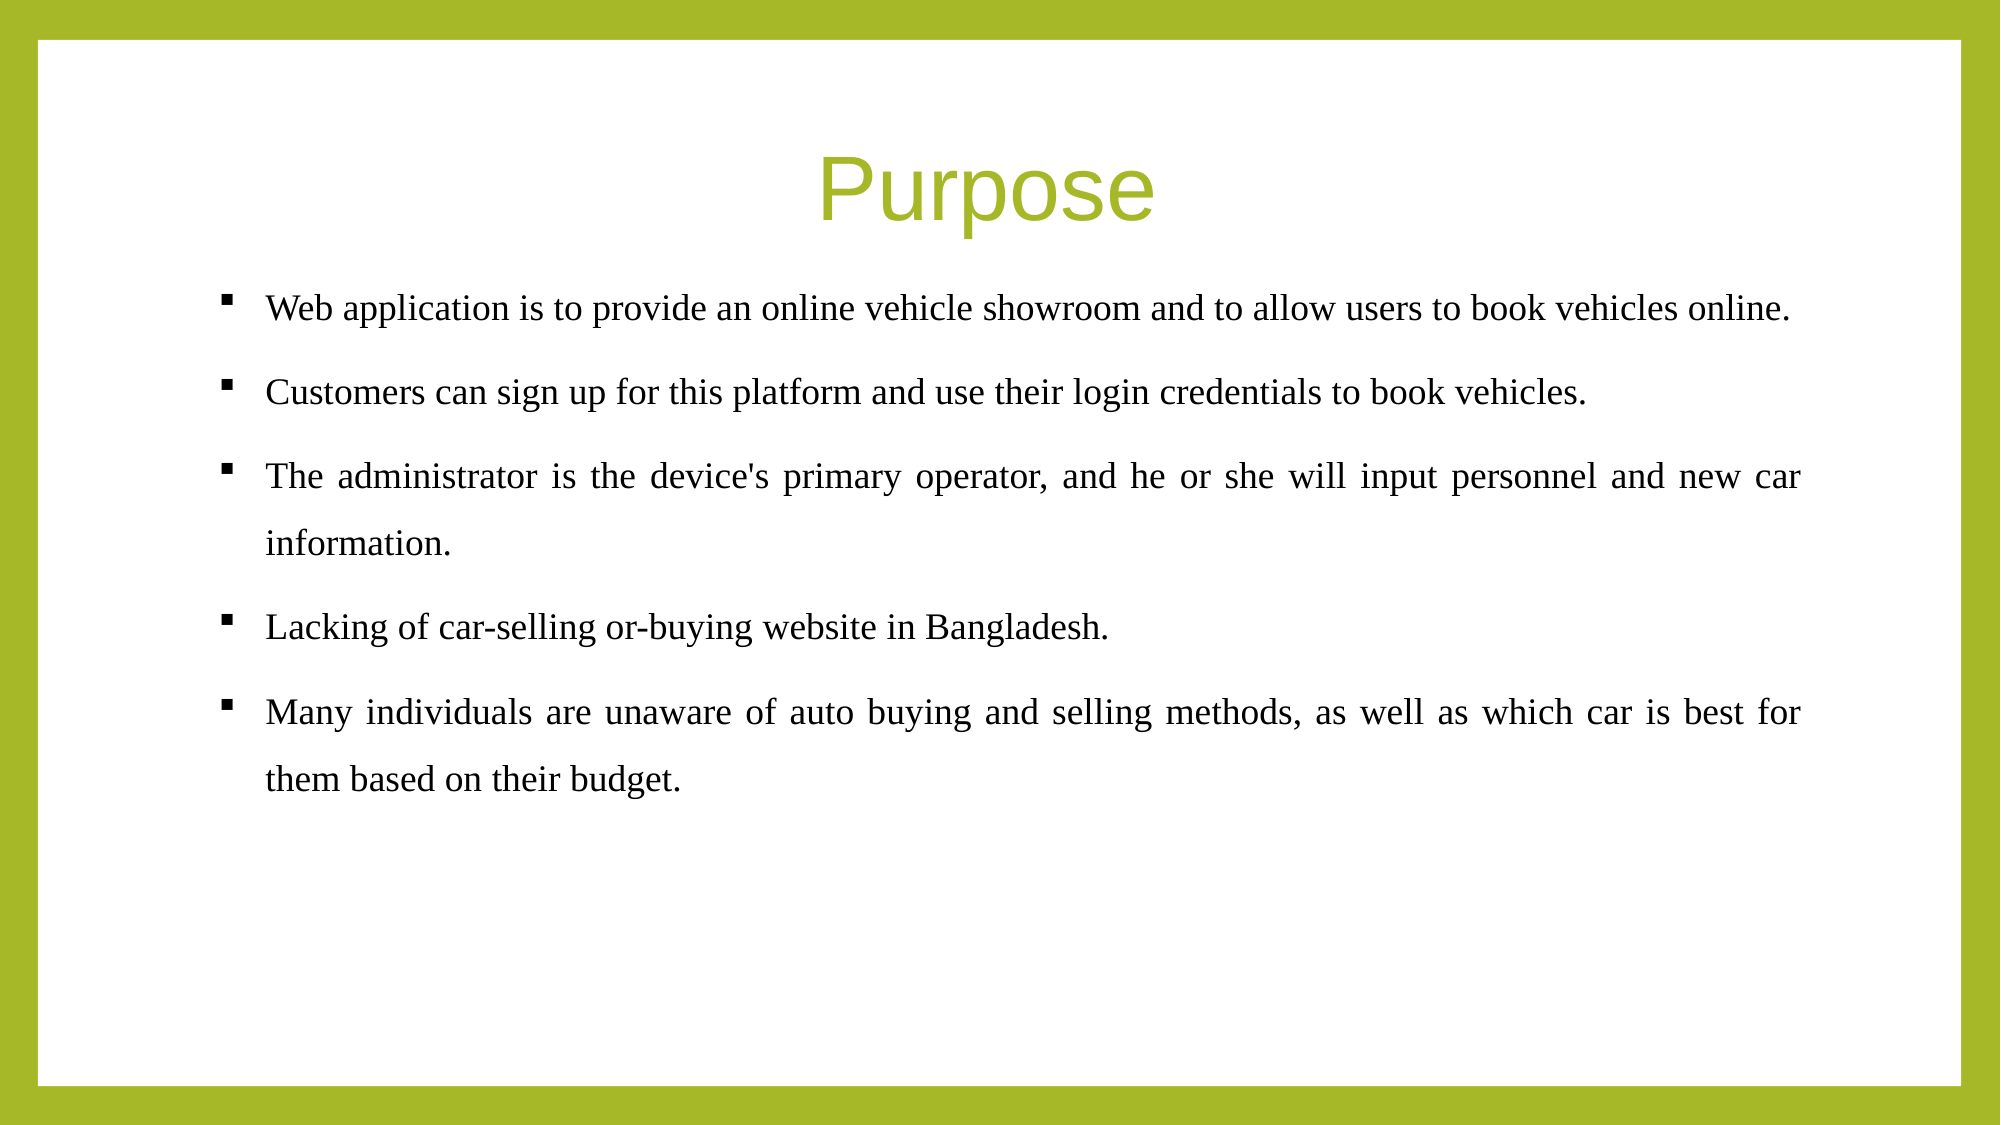

# Purpose
Web application is to provide an online vehicle showroom and to allow users to book vehicles online.
Customers can sign up for this platform and use their login credentials to book vehicles.
The administrator is the device's primary operator, and he or she will input personnel and new car information.
Lacking of car-selling or-buying website in Bangladesh.
Many individuals are unaware of auto buying and selling methods, as well as which car is best for them based on their budget.